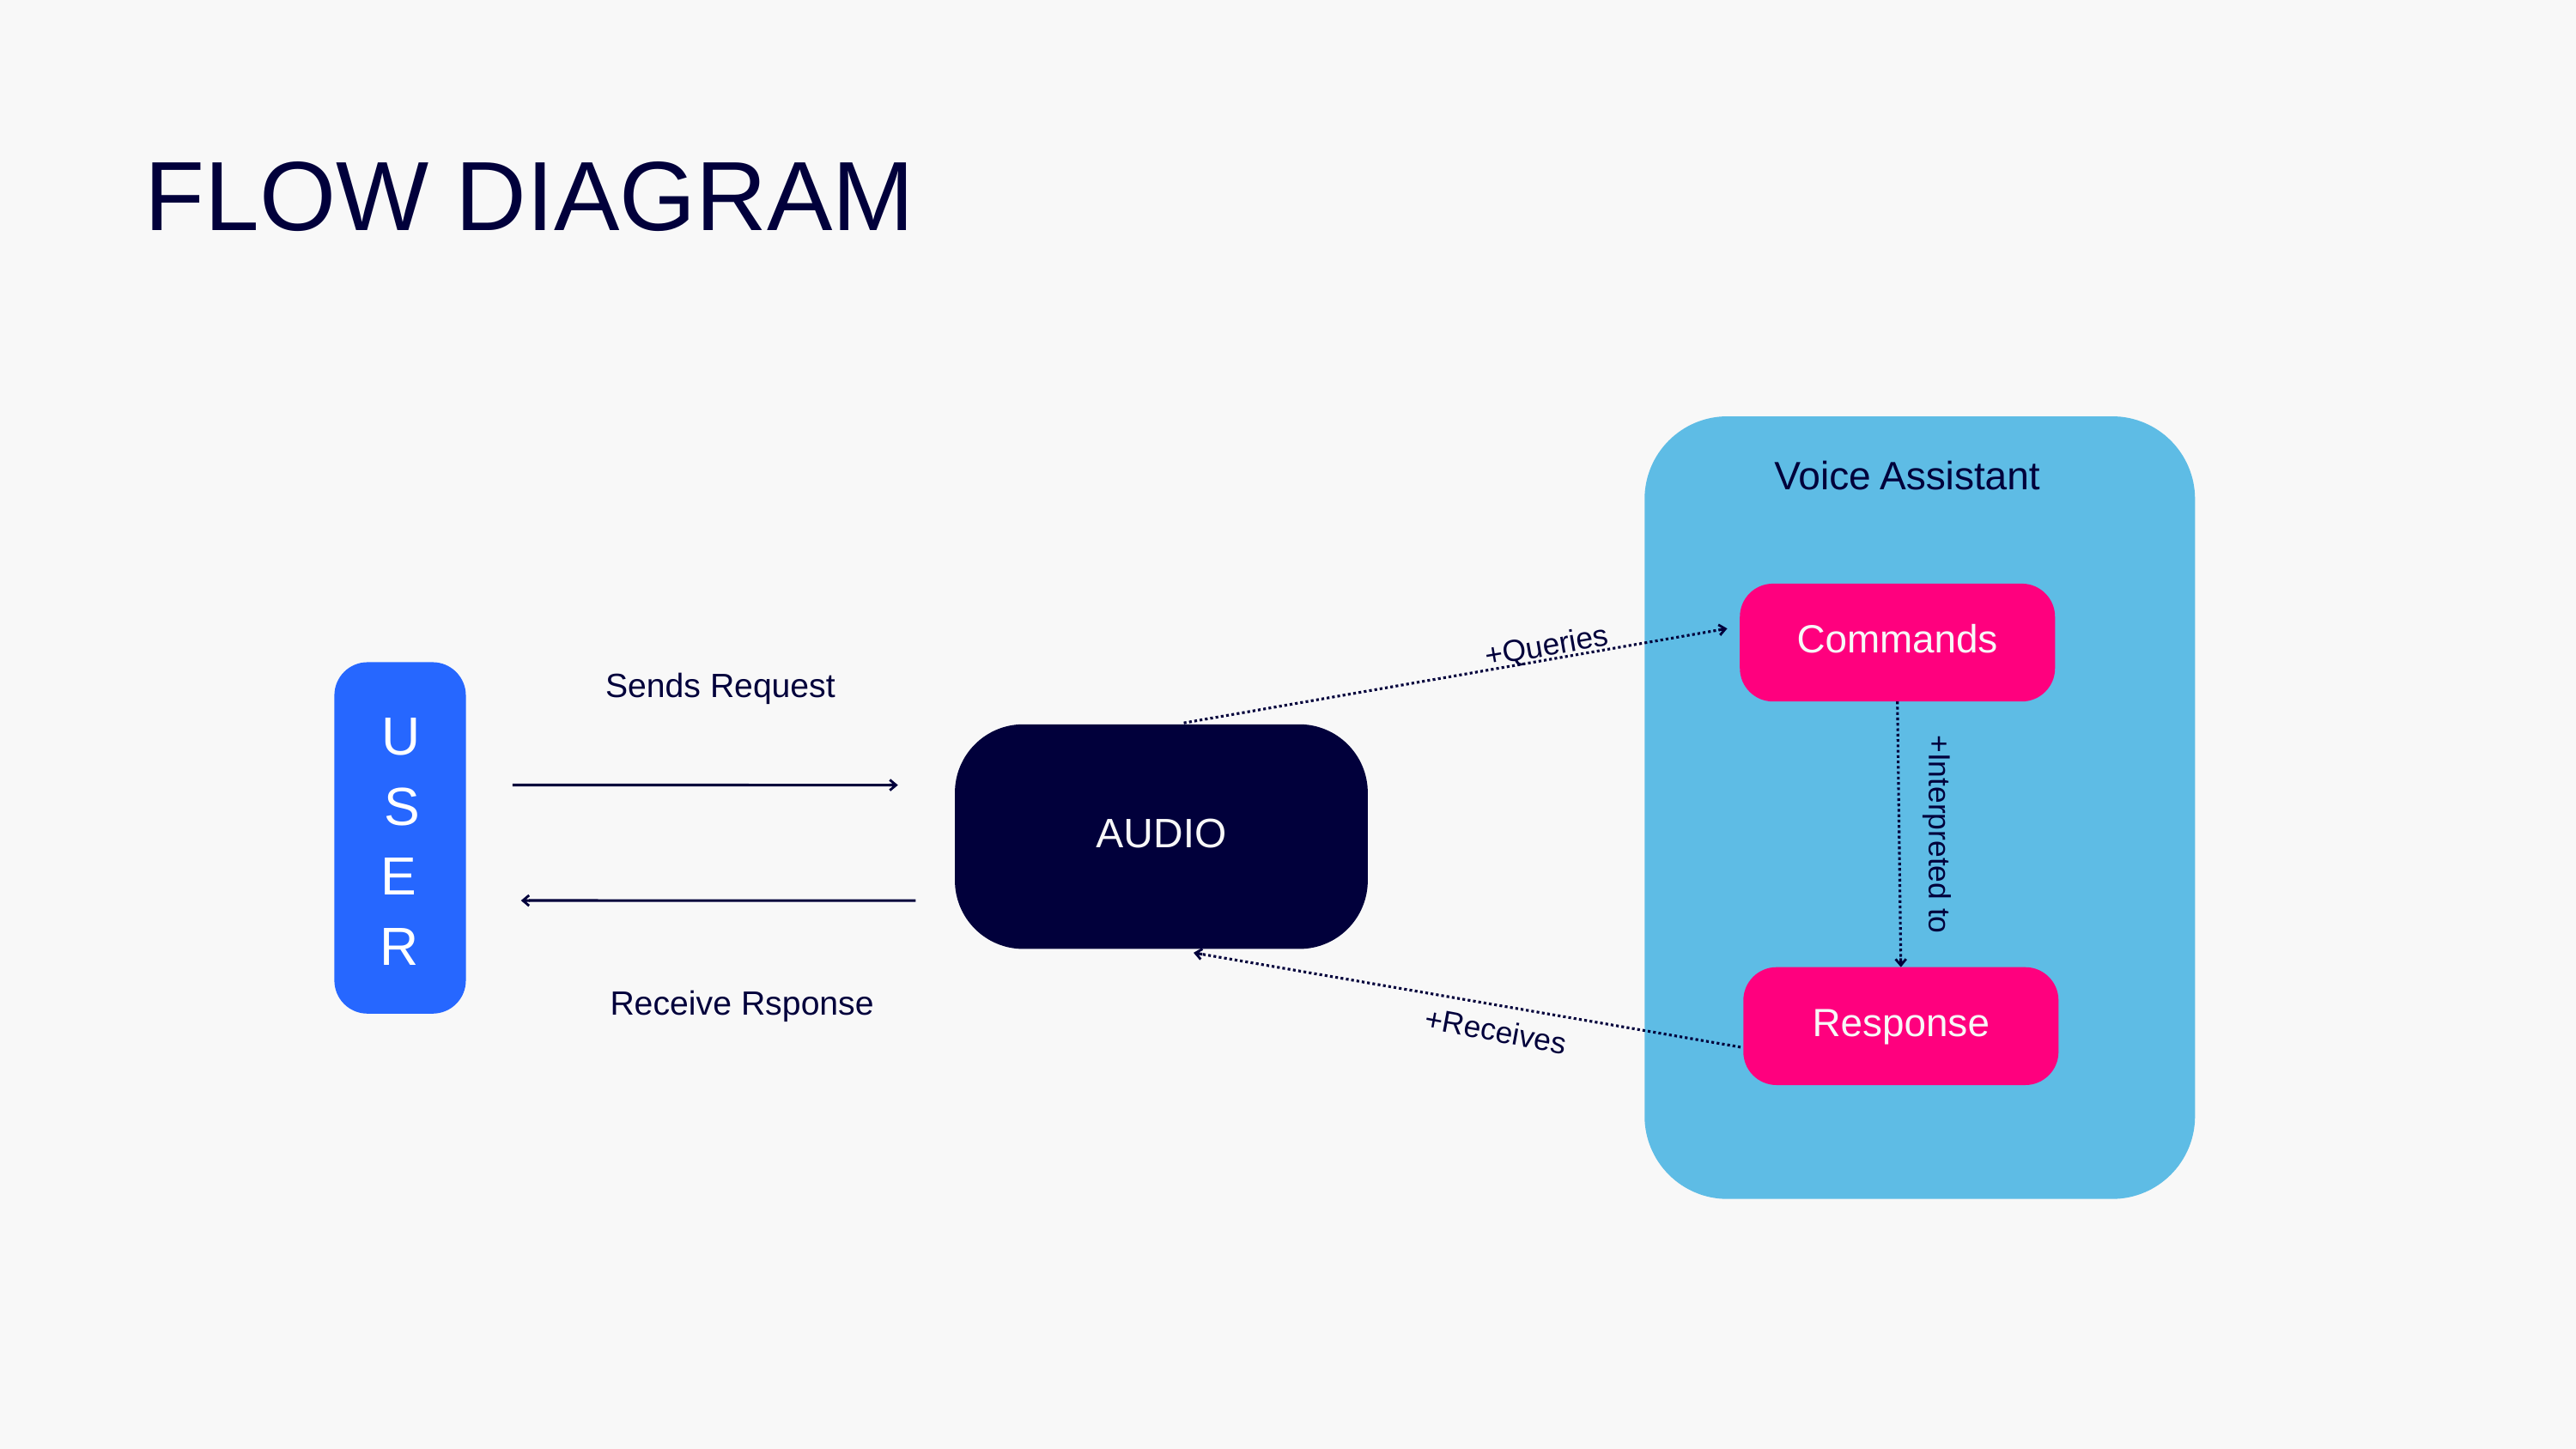

FLOW DIAGRAM

Voice Assistant

Commands
+Queries

Sends Request
U

AUDIO
S

+Interpreted to
E

R

Response
Receive Rsponse
+Receives